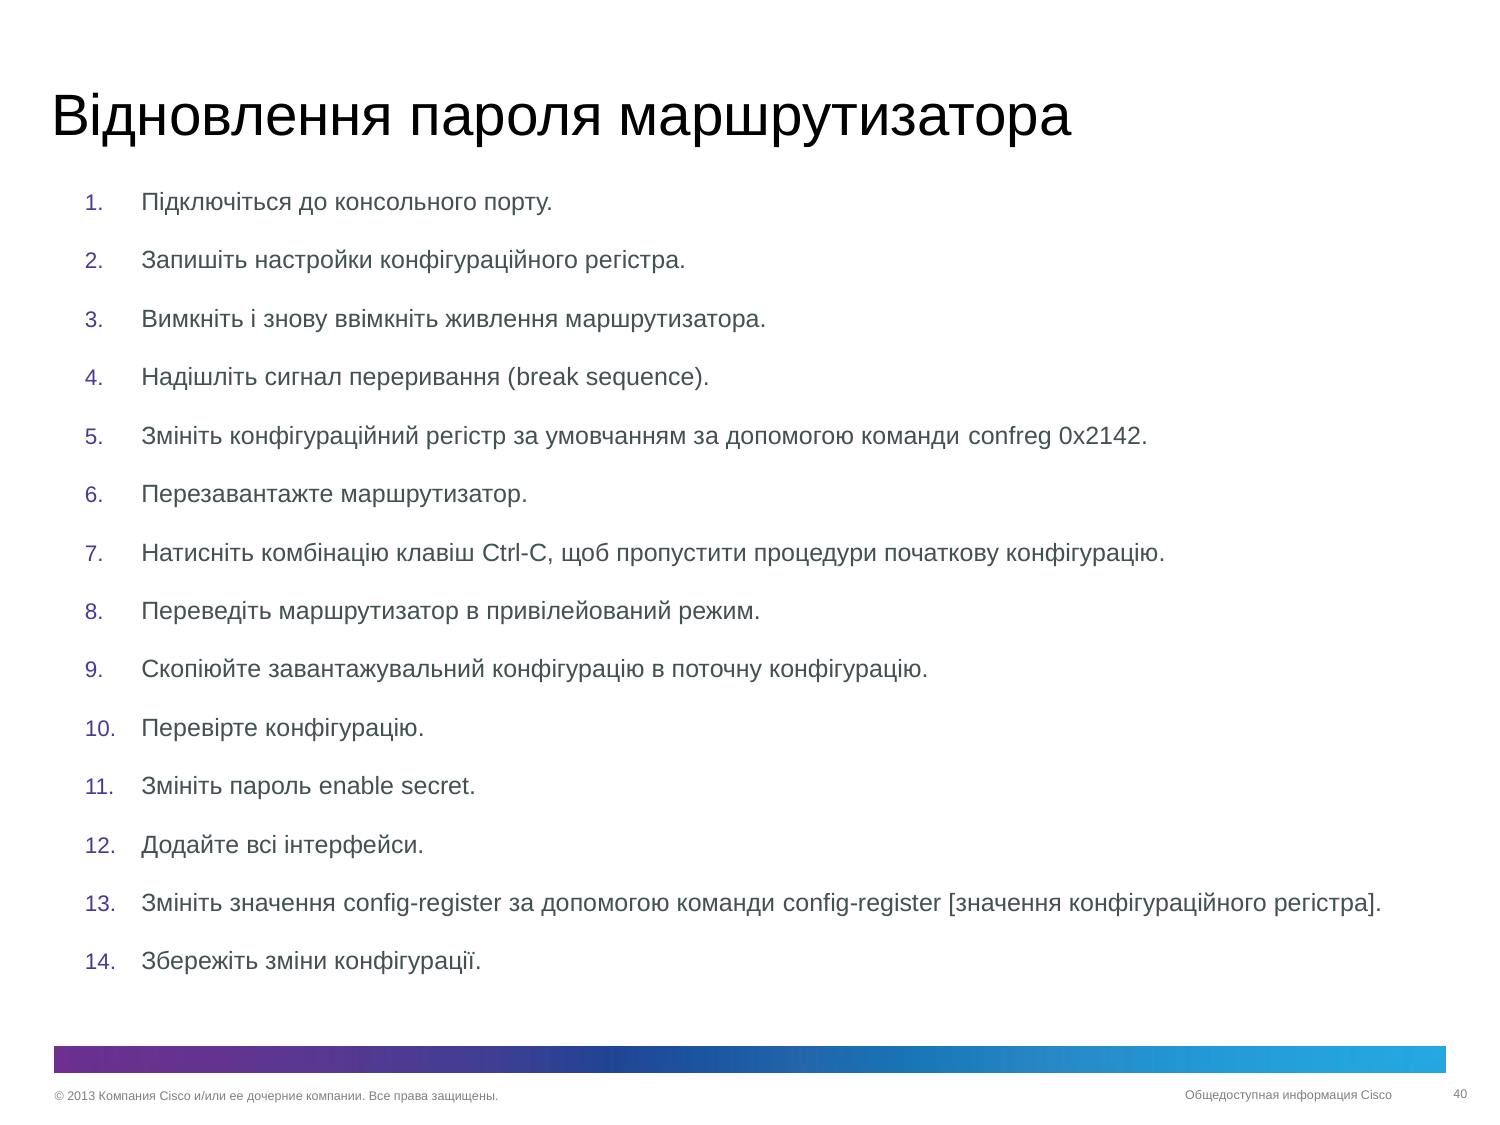

# Відновлення пароля маршрутизатора
Підключіться до консольного порту.
Запишіть настройки конфігураційного регістра.
Вимкніть і знову ввімкніть живлення маршрутизатора.
Надішліть сигнал переривання (break sequence).
Змініть конфігураційний регістр за умовчанням за допомогою команди confreg 0x2142.
Перезавантажте маршрутизатор.
Натисніть комбінацію клавіш Ctrl-C, щоб пропустити процедури початкову конфігурацію.
Переведіть маршрутизатор в привілейований режим.
Скопіюйте завантажувальний конфігурацію в поточну конфігурацію.
Перевірте конфігурацію.
Змініть пароль enable secret.
Додайте всі інтерфейси.
Змініть значення config-register за допомогою команди config-register [значення конфігураційного регістра].
Збережіть зміни конфігурації.